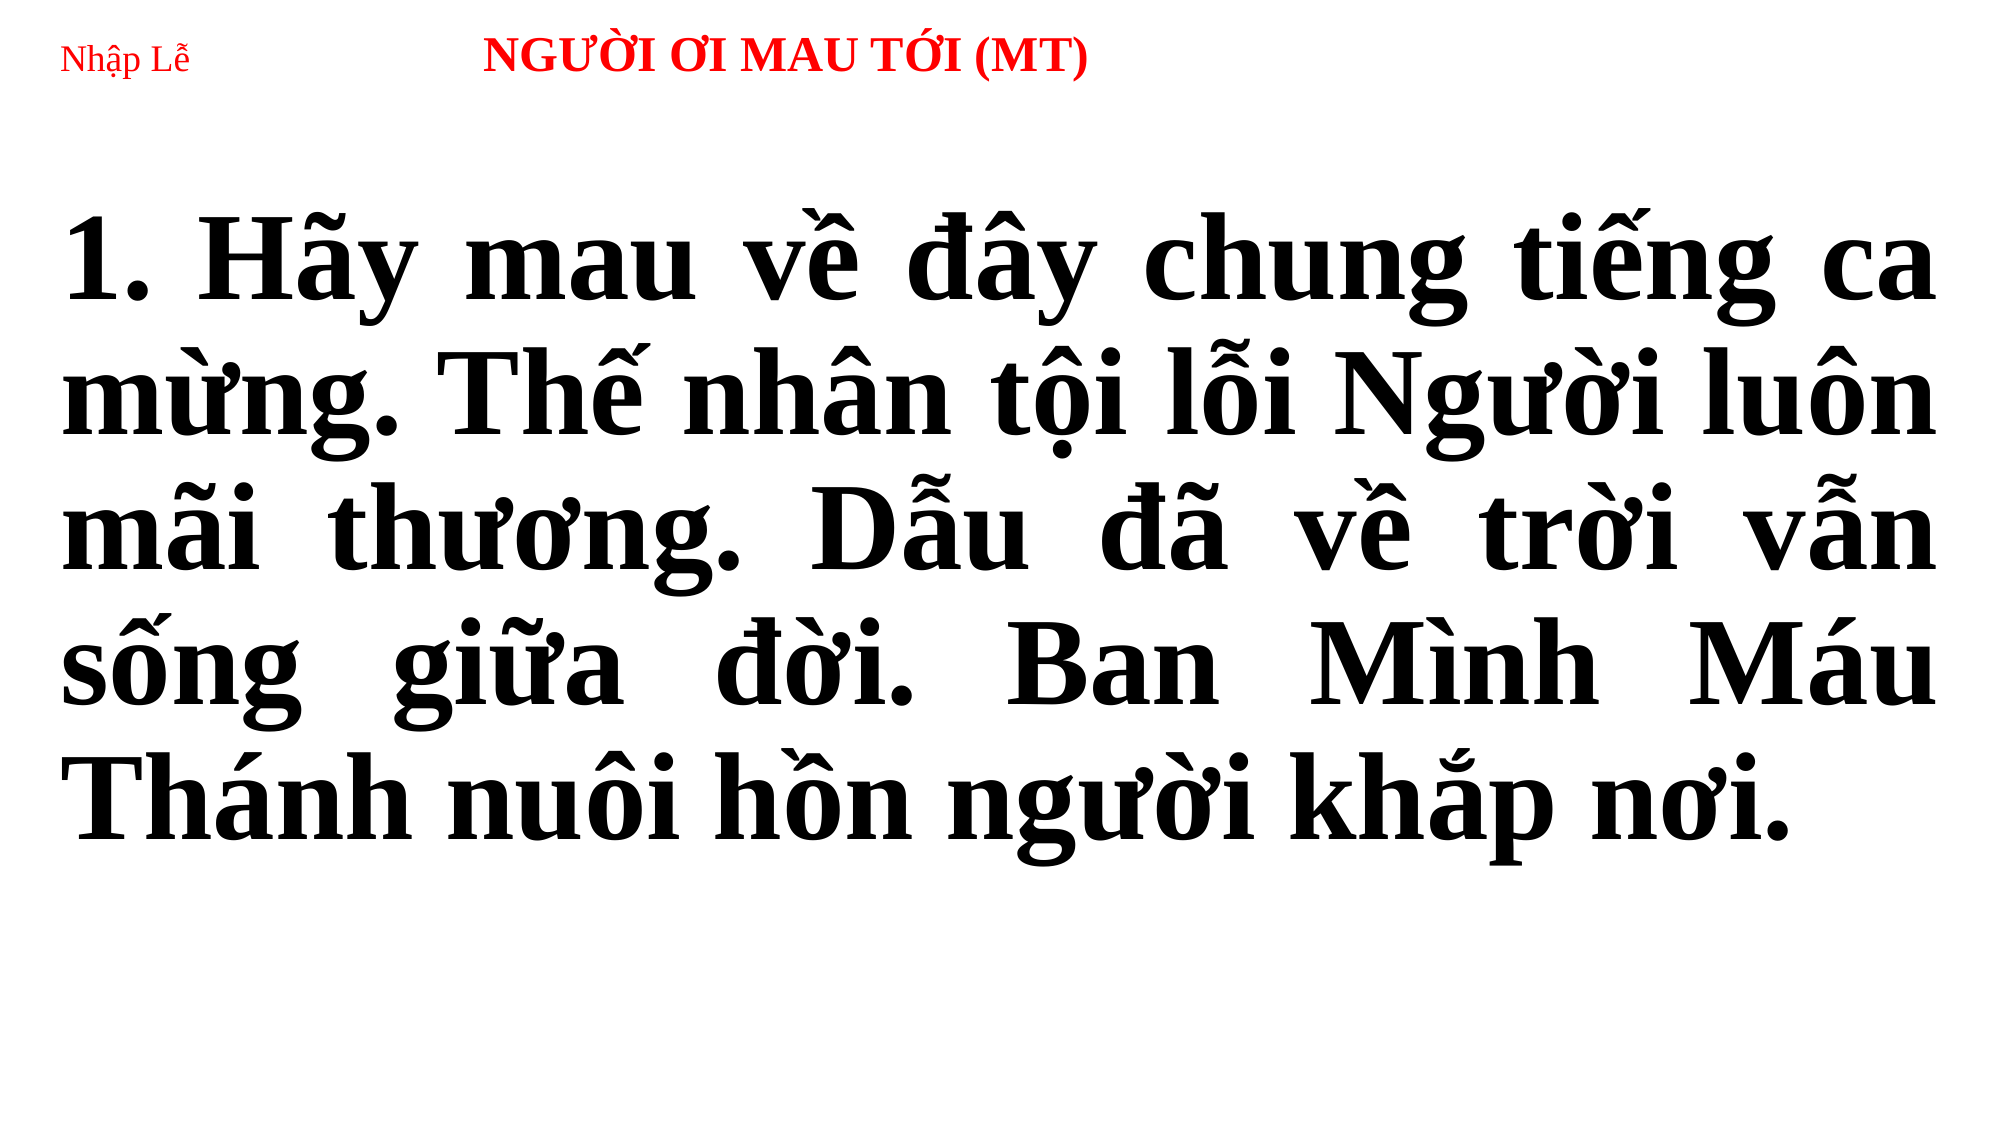

# Nhập Lễ              	             NGƯỜI ƠI MAU TỚI (MT)
1. Hãy mau về đây chung tiếng ca mừng. Thế nhân tội lỗi Người luôn mãi thương. Dẫu đã về trời vẫn sống giữa đời. Ban Mình Máu Thánh nuôi hồn người khắp nơi.